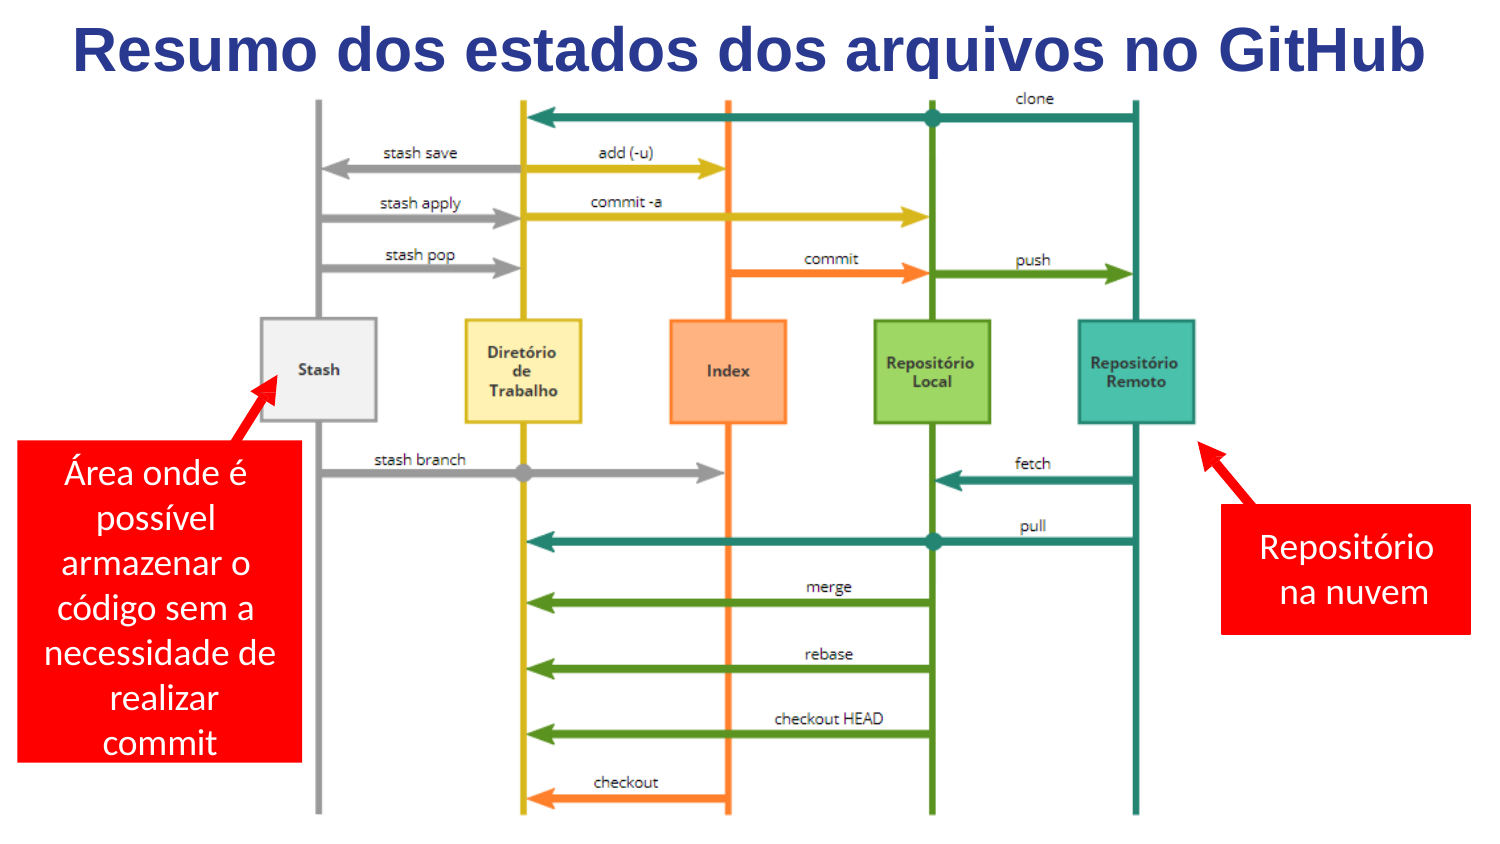

# Resumo dos estados dos arquivos no GitHub

Área onde é  possível  armazenar o  código sem a  necessidade de  realizar commit

Repositório  na nuvem